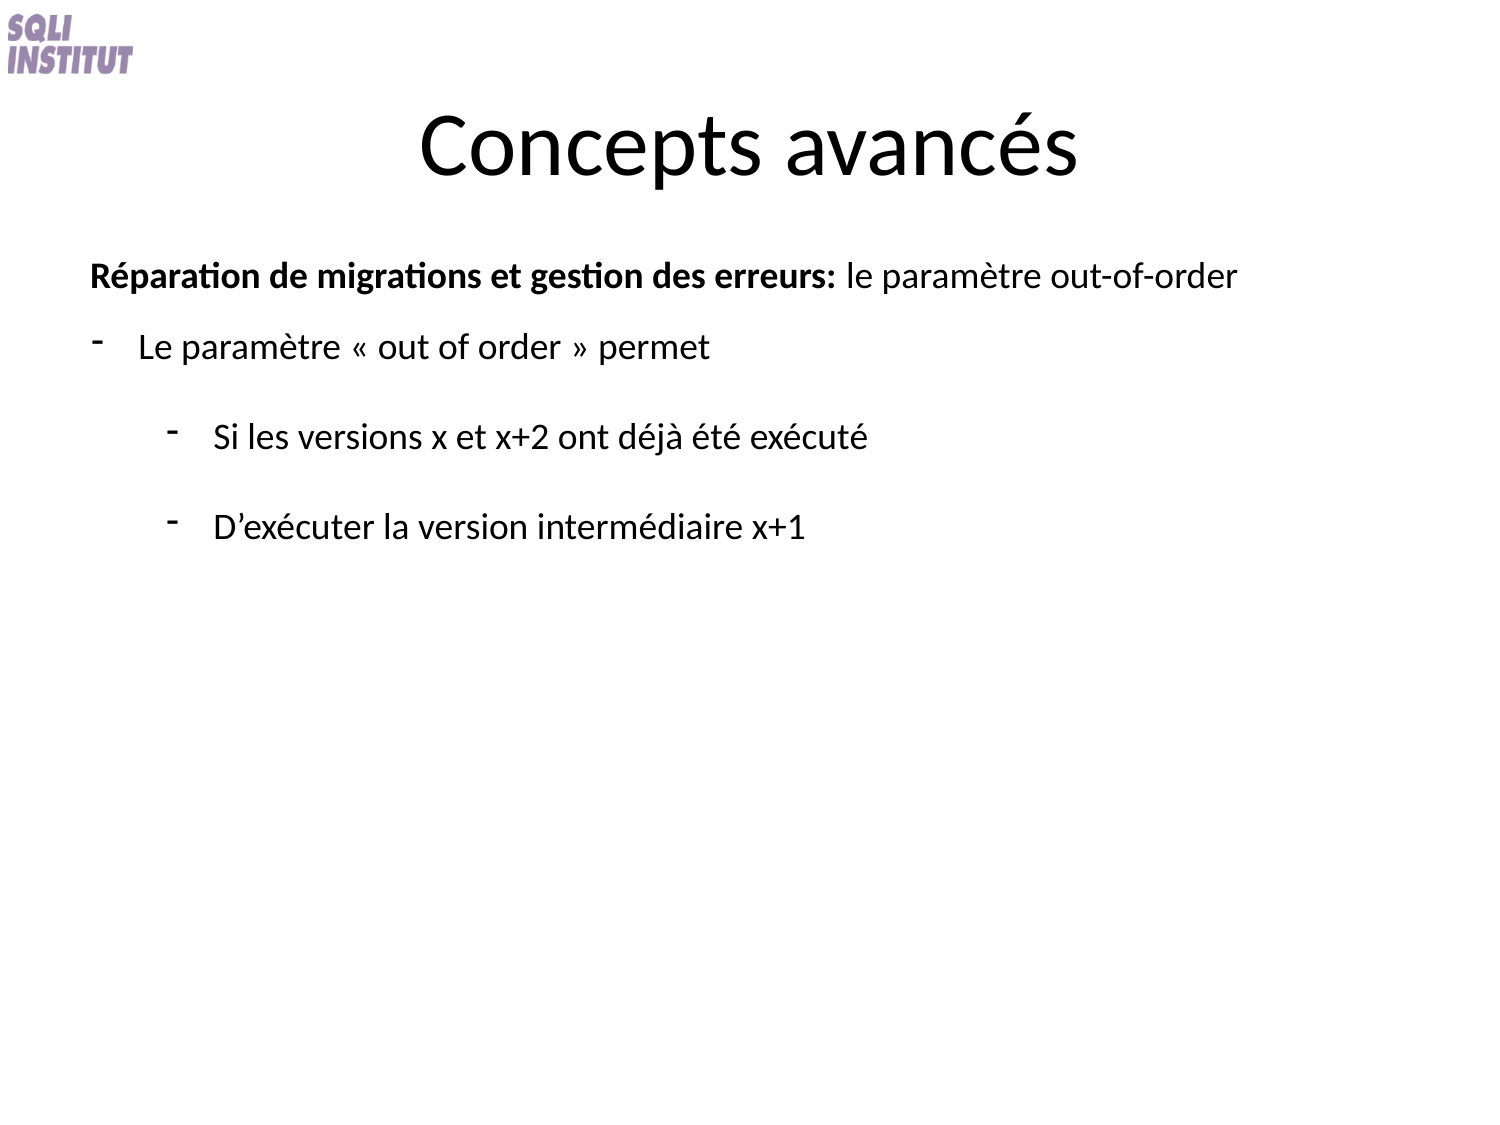

# Concepts avancés
Réparation de migrations et gestion des erreurs: le paramètre out-of-order

Le paramètre « out of order » permet

Si les versions x et x+2 ont déjà été exécuté

D’exécuter la version intermédiaire x+1